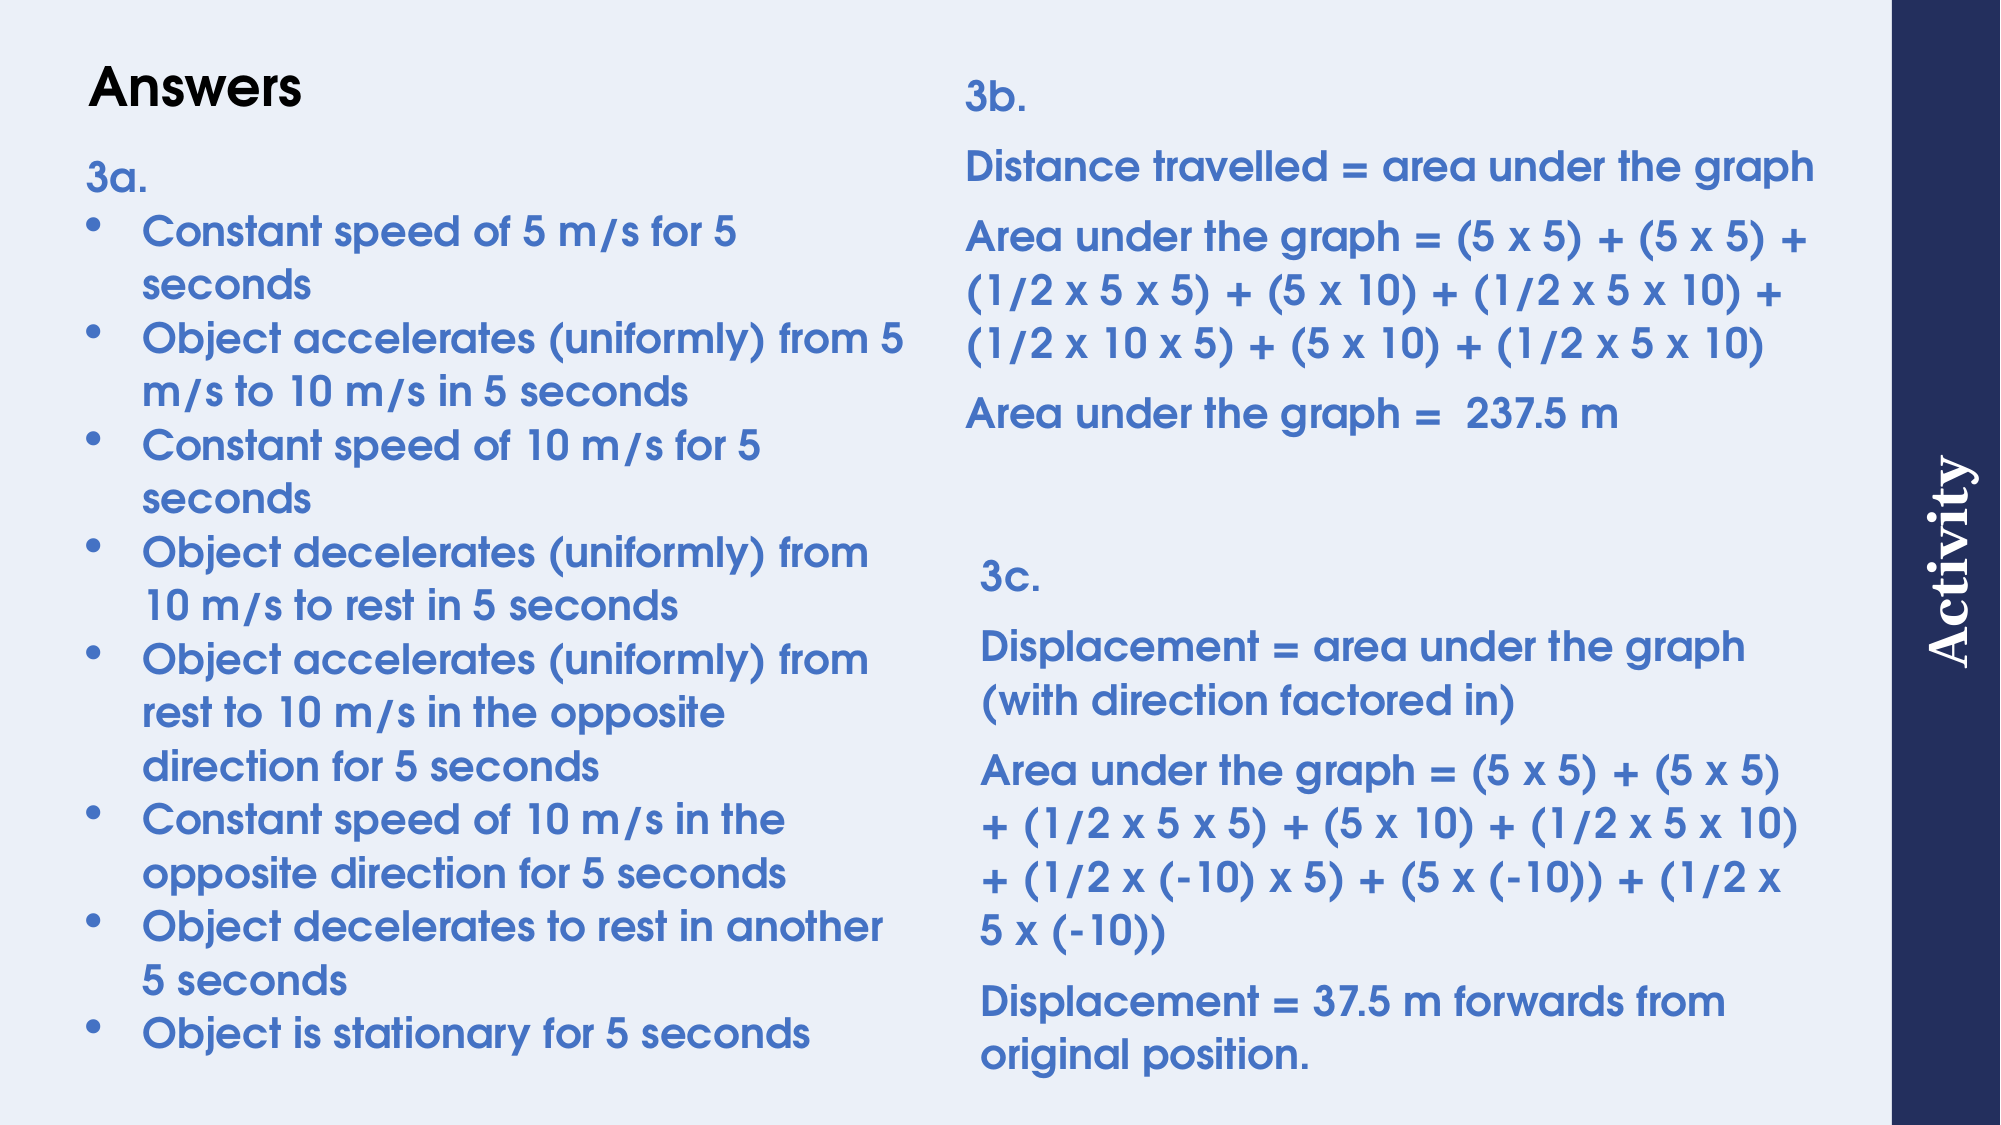

# Answers
3b.
Distance travelled = area under the graph
Area under the graph = (5 x 5) + (5 x 5) + (1/2 x 5 x 5) + (5 x 10) + (1/2 x 5 x 10) + (1/2 x 10 x 5) + (5 x 10) + (1/2 x 5 x 10)
Area under the graph =  237.5 m
3a.
Constant speed of 5 m/s for 5 seconds
Object accelerates (uniformly) from 5 m/s to 10 m/s in 5 seconds
Constant speed of 10 m/s for 5 seconds
Object decelerates (uniformly) from 10 m/s to rest in 5 seconds
Object accelerates (uniformly) from rest to 10 m/s in the opposite direction for 5 seconds
Constant speed of 10 m/s in the opposite direction for 5 seconds
Object decelerates to rest in another 5 seconds
Object is stationary for 5 seconds
3c.
Displacement = area under the graph (with direction factored in)
Area under the graph = (5 x 5) + (5 x 5) + (1/2 x 5 x 5) + (5 x 10) + (1/2 x 5 x 10) + (1/2 x (-10) x 5) + (5 x (-10)) + (1/2 x 5 x (-10))
Displacement = 37.5 m forwards from original position.